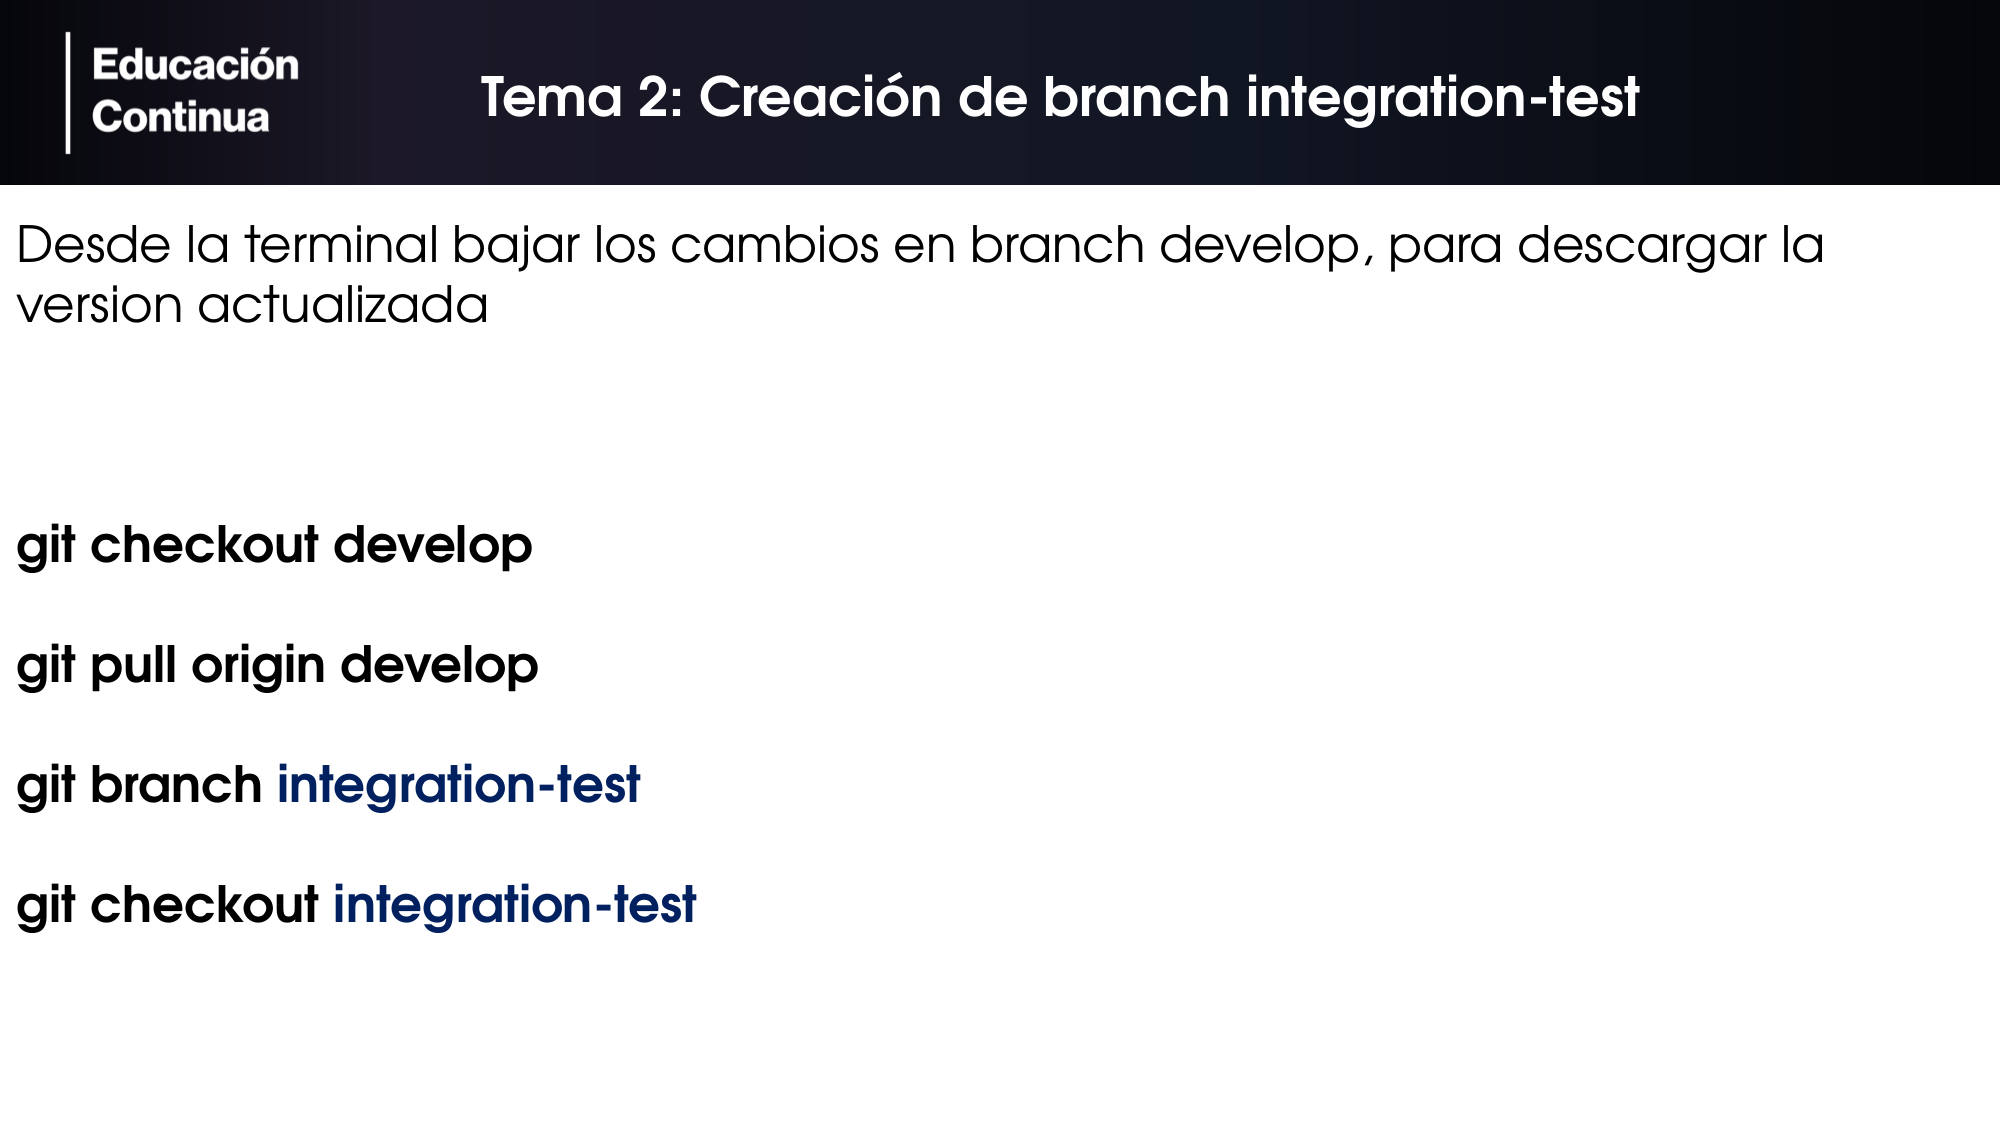

# Tema 2: Creación de branch integration-test

Desde la terminal bajar los cambios en branch develop, para descargar la version actualizada

git checkout develop

git pull origin develop

git branch integration-test

git checkout integration-test